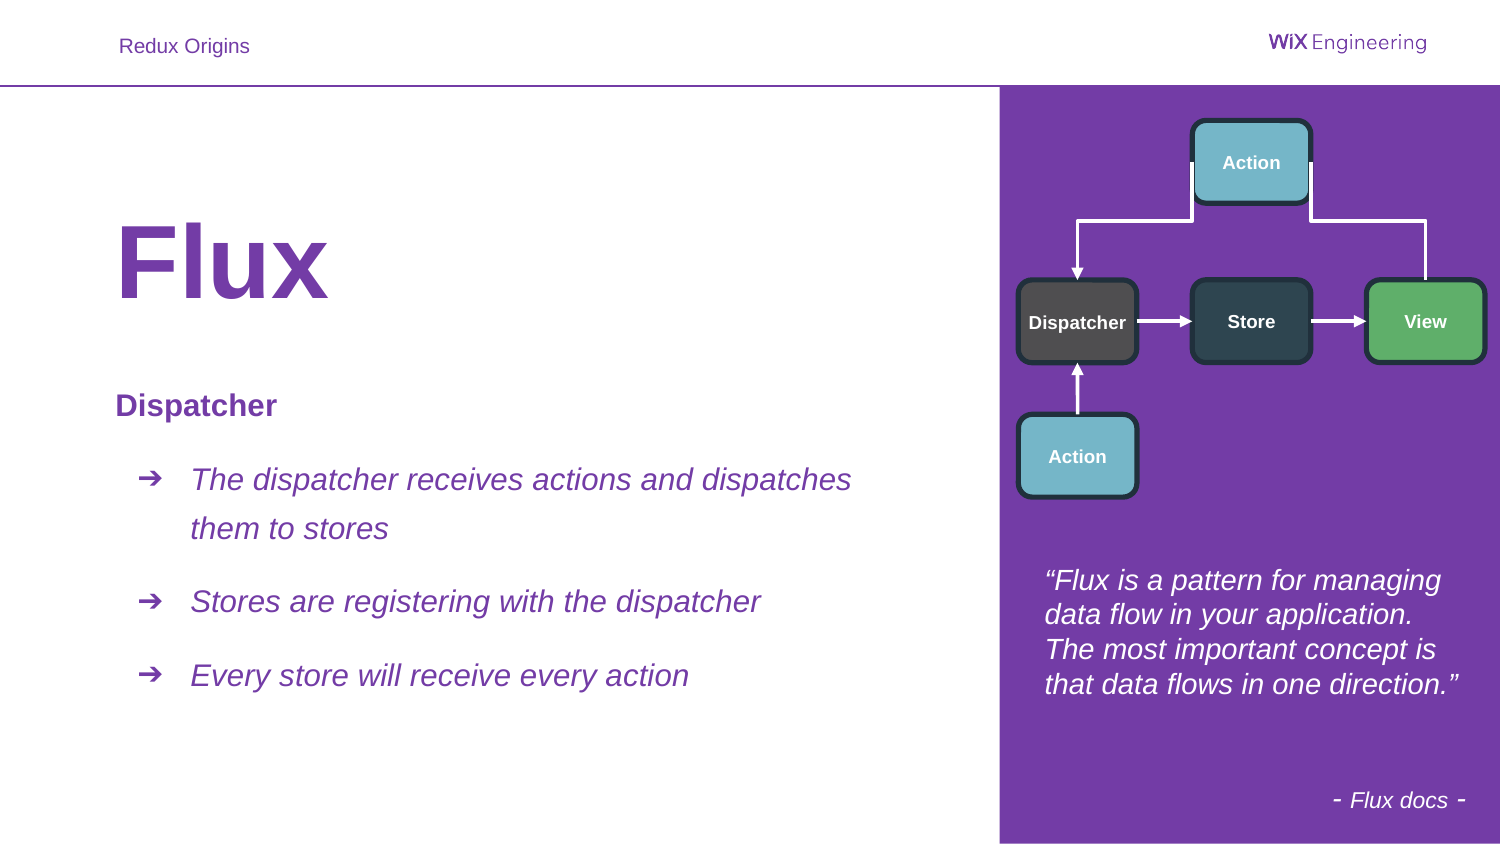

Action
Store
View

Dispatcher
Flux
Dispatcher
The dispatcher receives actions and dispatches them to stores
Stores are registering with the dispatcher
Every store will receive every action
Action
“Flux is a pattern for managing data flow in your application. The most important concept is that data flows in one direction.”
- Flux docs -